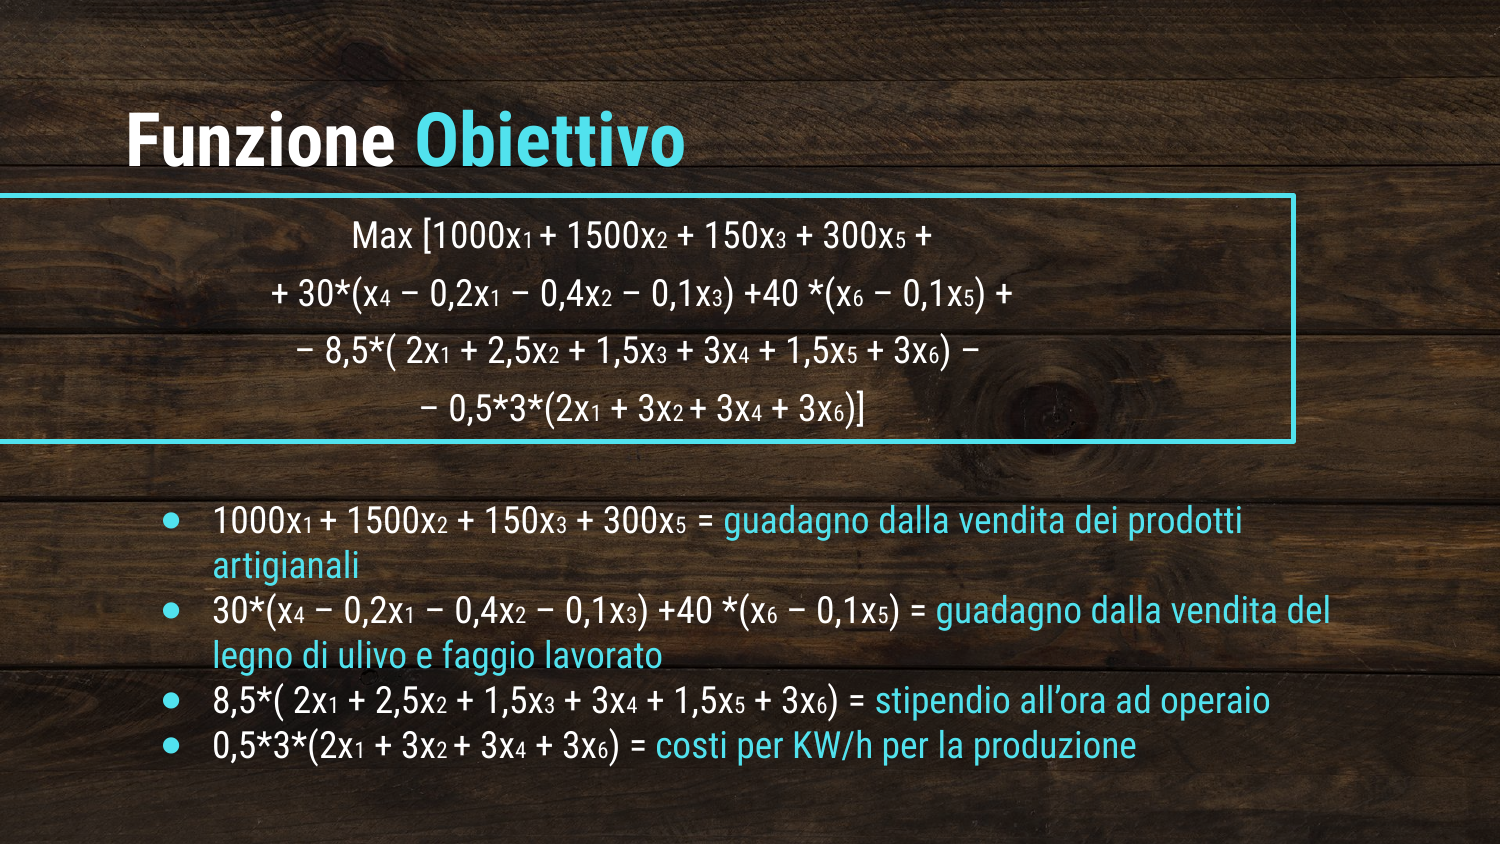

Funzione Obiettivo
Max [1000x1 + 1500x2 + 150x3 + 300x5 +
+ 30*(x4 – 0,2x1 – 0,4x2 – 0,1x3) +40 *(x6 – 0,1x5) +
– 8,5*( 2x1 + 2,5x2 + 1,5x3 + 3x4 + 1,5x5 + 3x6) –
– 0,5*3*(2x1 + 3x2 + 3x4 + 3x6)]
1000x1 + 1500x2 + 150x3 + 300x5  = guadagno dalla vendita dei prodotti artigianali
30*(x4 – 0,2x1 – 0,4x2 – 0,1x3) +40 *(x6 – 0,1x5) = guadagno dalla vendita del legno di ulivo e faggio lavorato
8,5*( 2x1 + 2,5x2 + 1,5x3 + 3x4 + 1,5x5 + 3x6) = stipendio all’ora ad operaio
0,5*3*(2x1 + 3x2 + 3x4 + 3x6) = costi per KW/h per la produzione